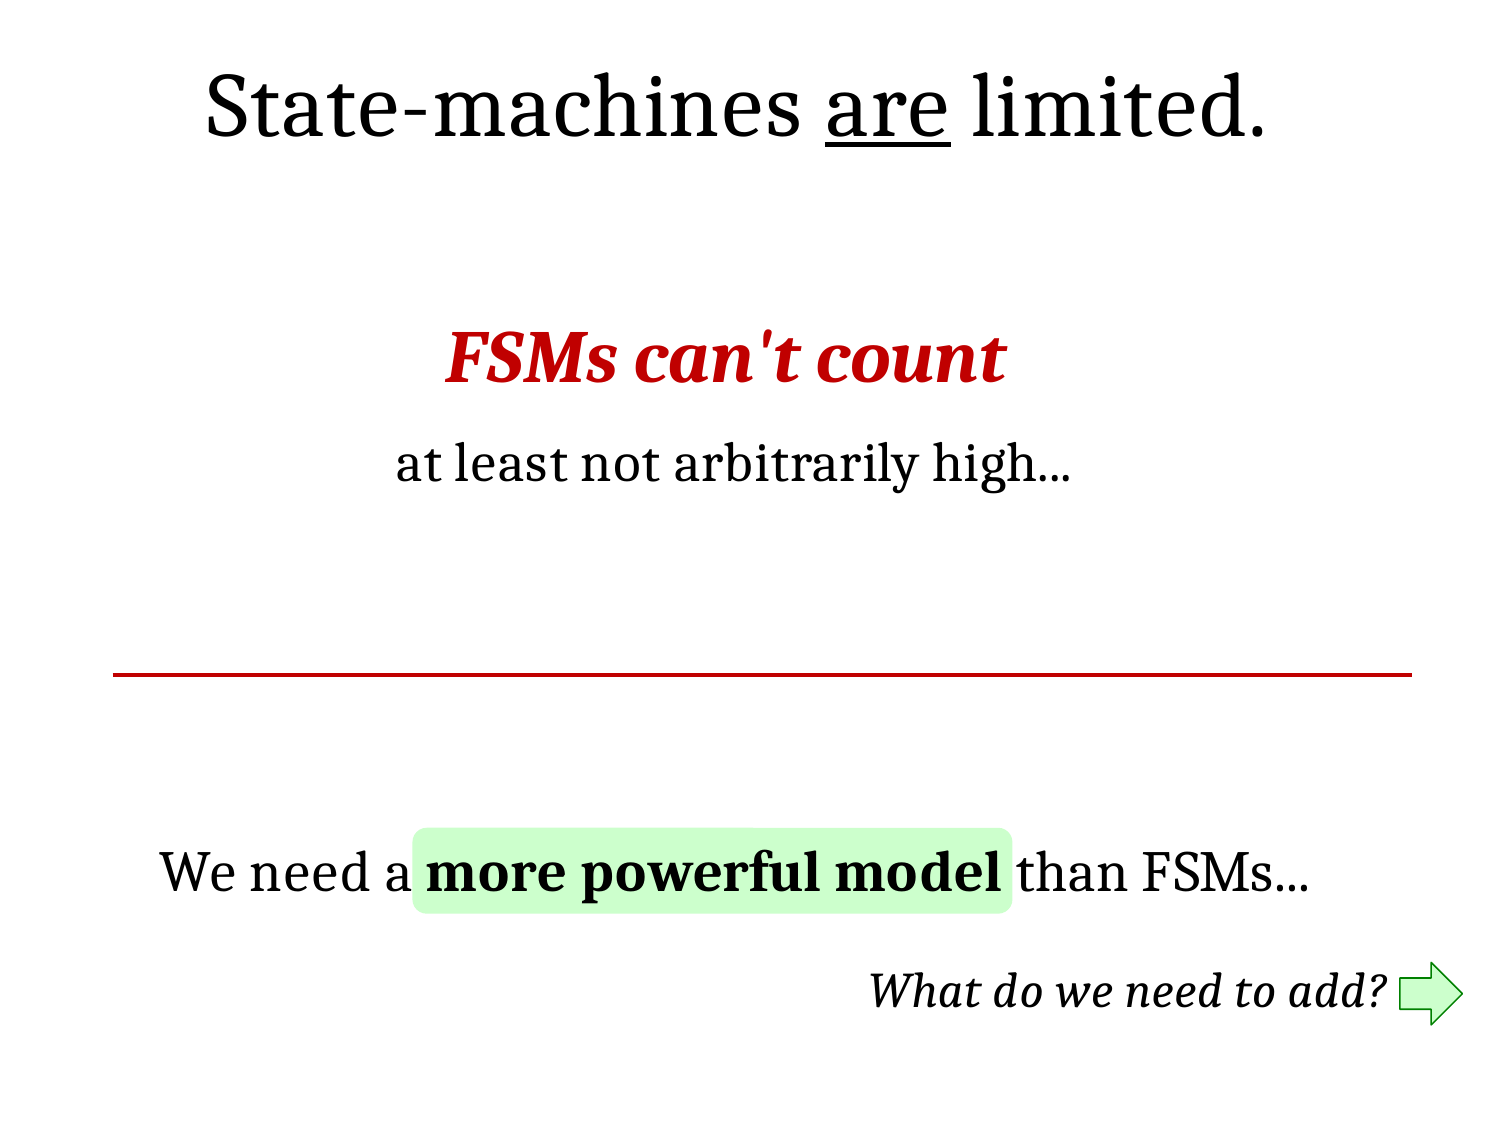

State-machines are limited.
FSMs can't count
at least not arbitrarily high...
We need a more powerful model than FSMs...

What do we need to add?